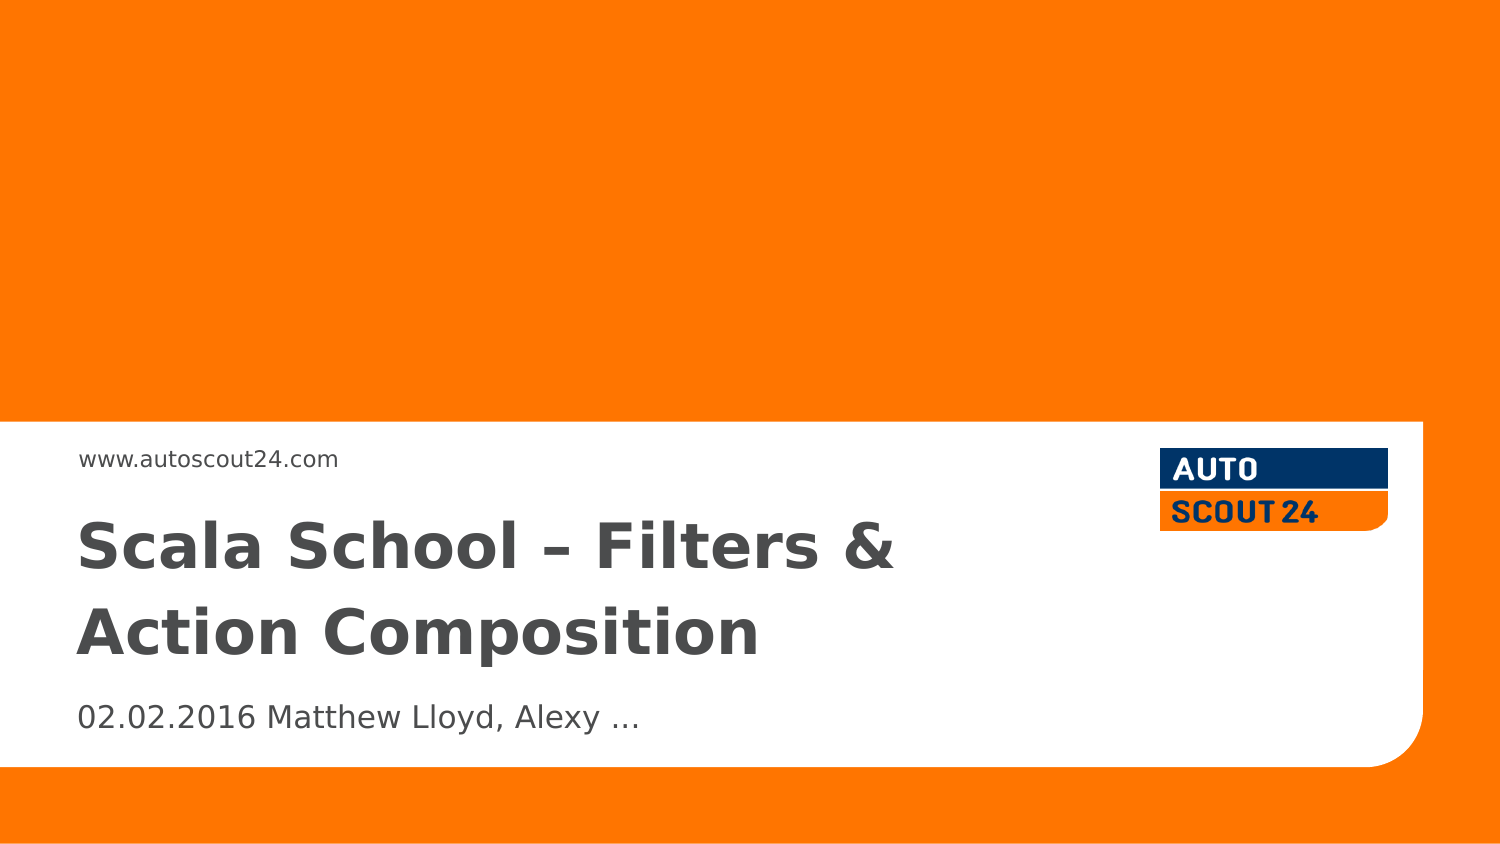

Scala School – Filters & Action Composition
02.02.2016 Matthew Lloyd, Alexy ...